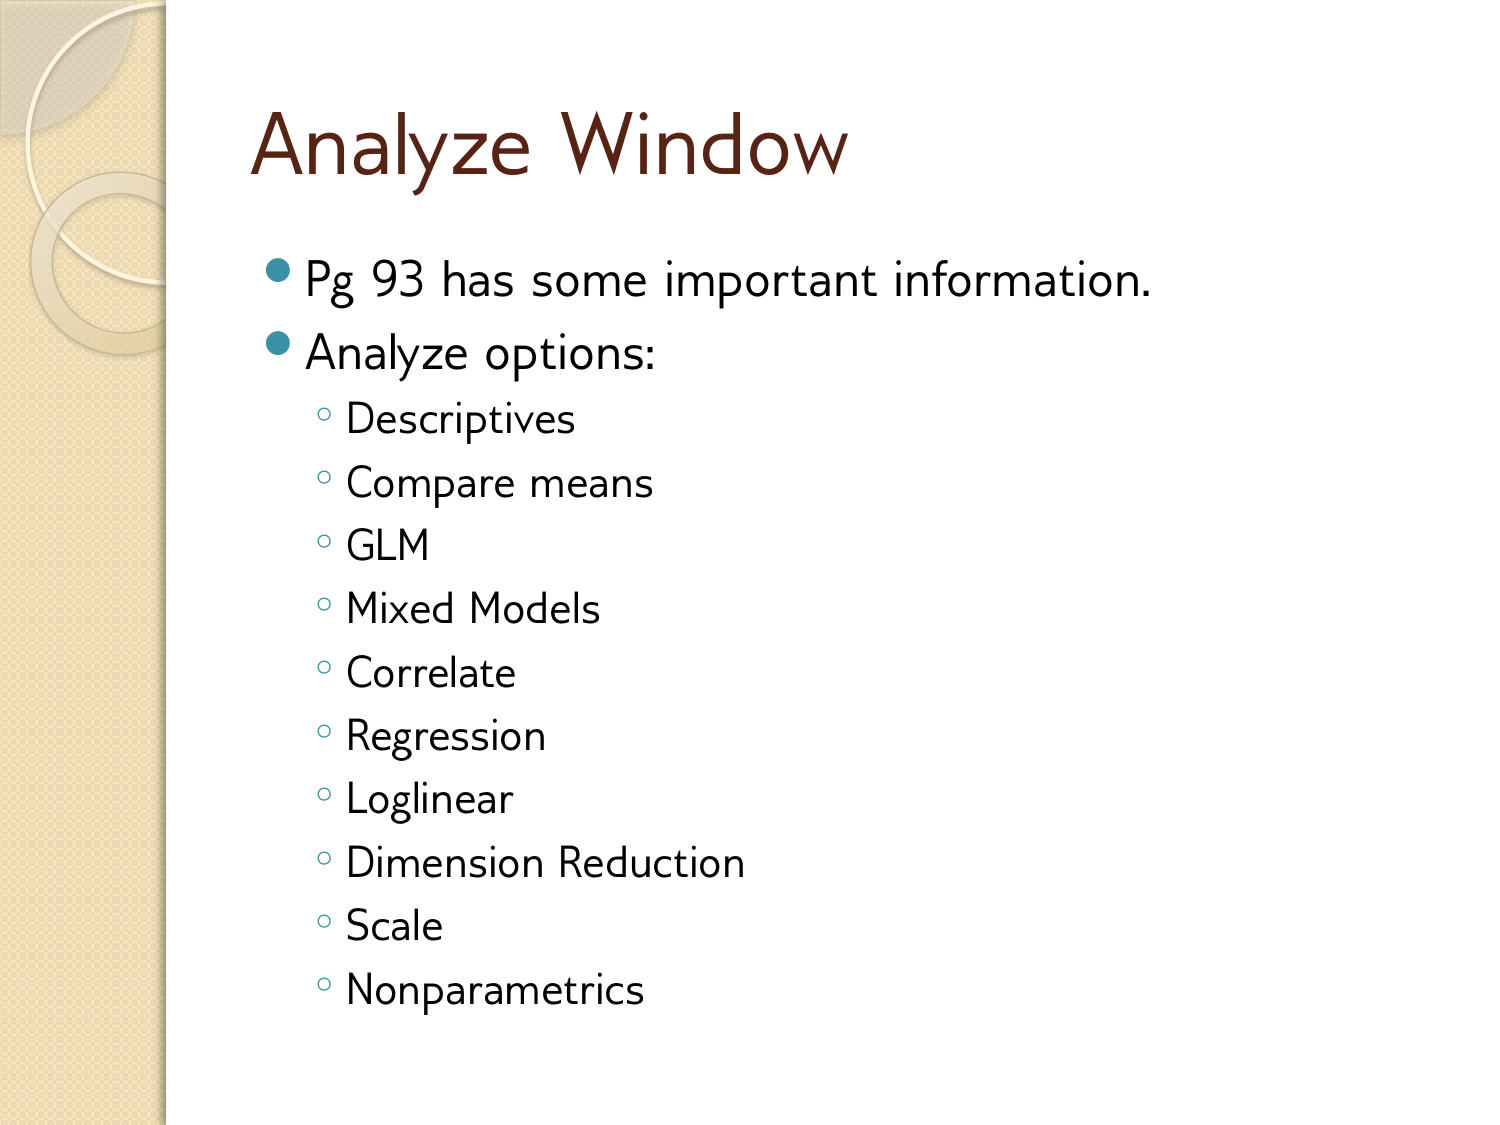

# Analyze Window
Pg 93 has some important information.
Analyze options:
Descriptives
Compare means
GLM
Mixed Models
Correlate
Regression
Loglinear
Dimension Reduction
Scale
Nonparametrics